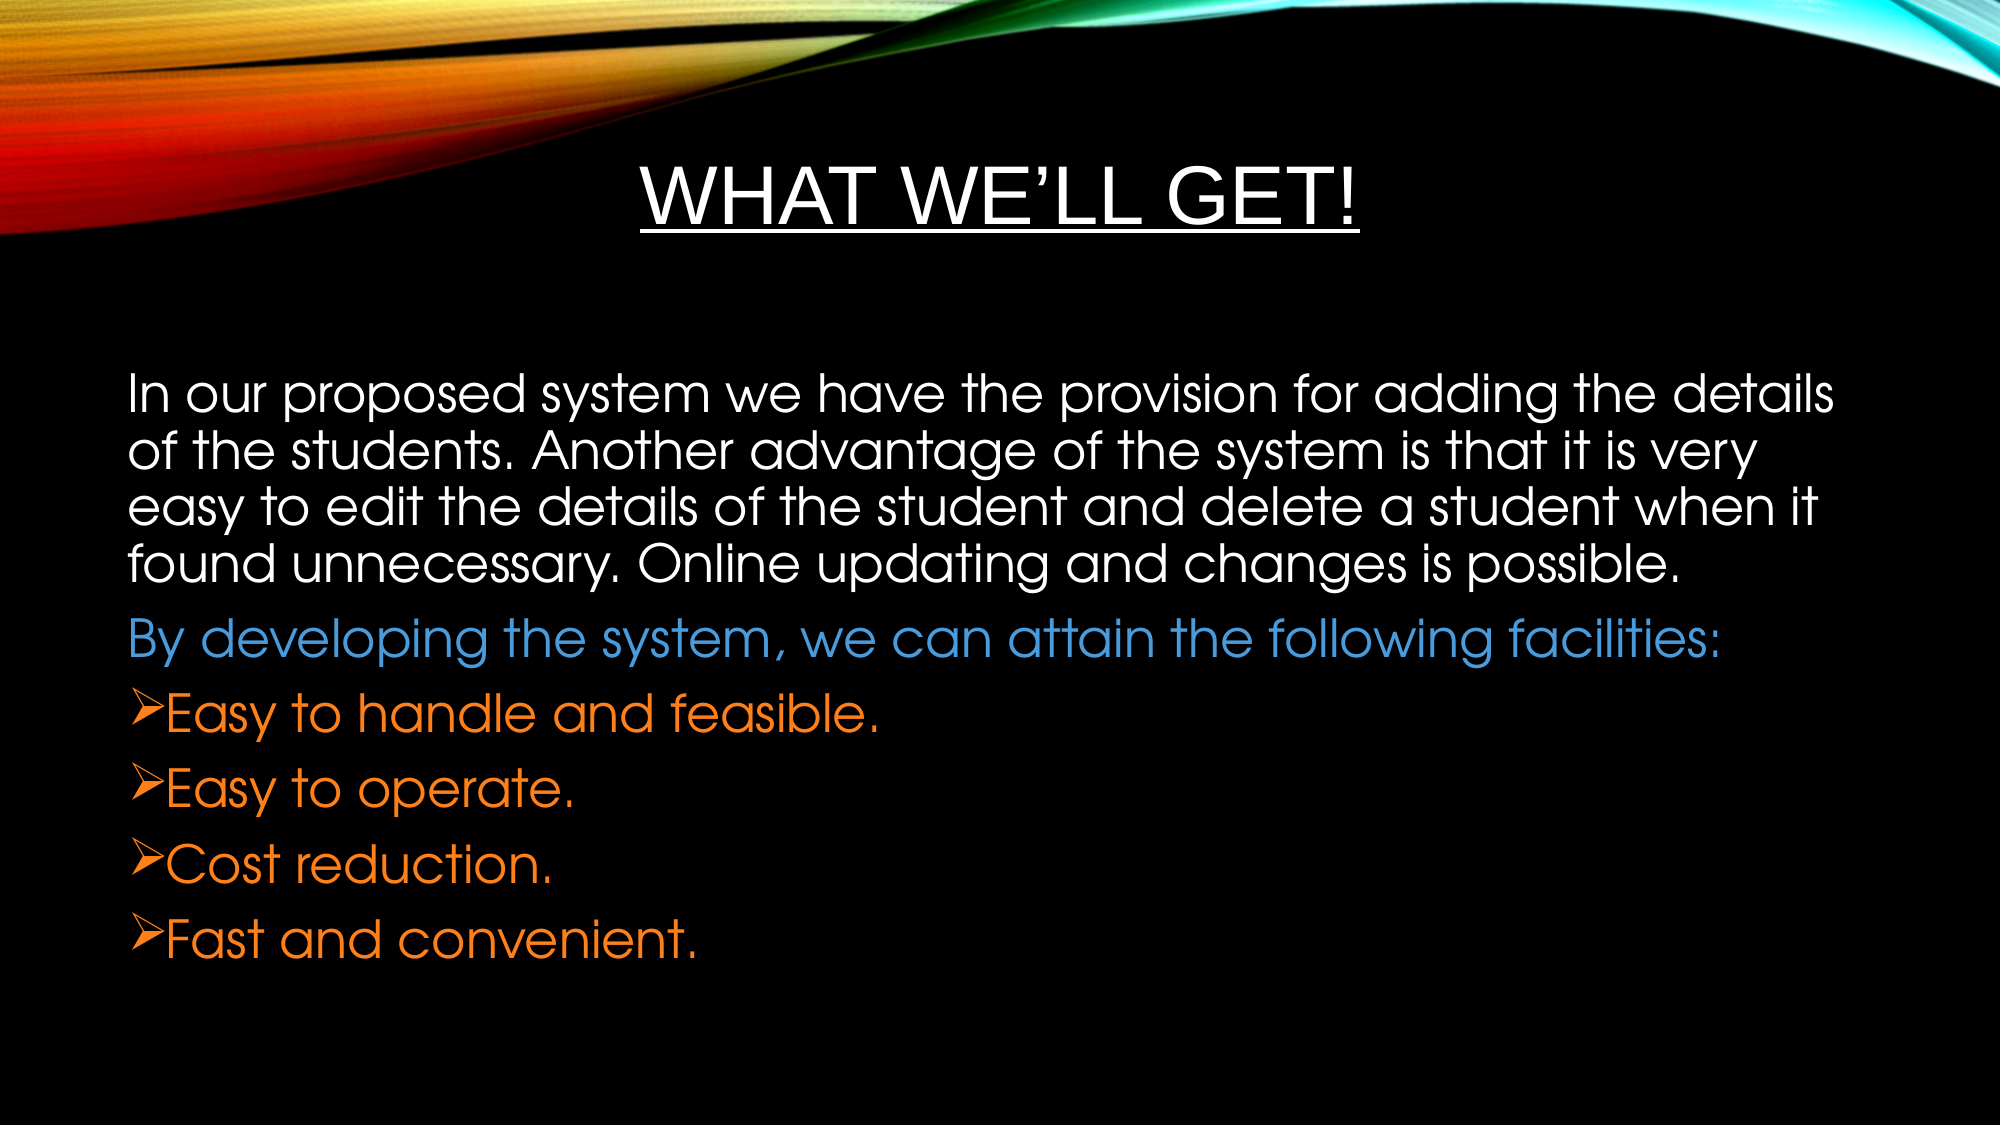

# What we’ll get!
In our proposed system we have the provision for adding the details of the students. Another advantage of the system is that it is very easy to edit the details of the student and delete a student when it found unnecessary. Online updating and changes is possible.
By developing the system, we can attain the following facilities:
Easy to handle and feasible.
Easy to operate.
Cost reduction.
Fast and convenient.